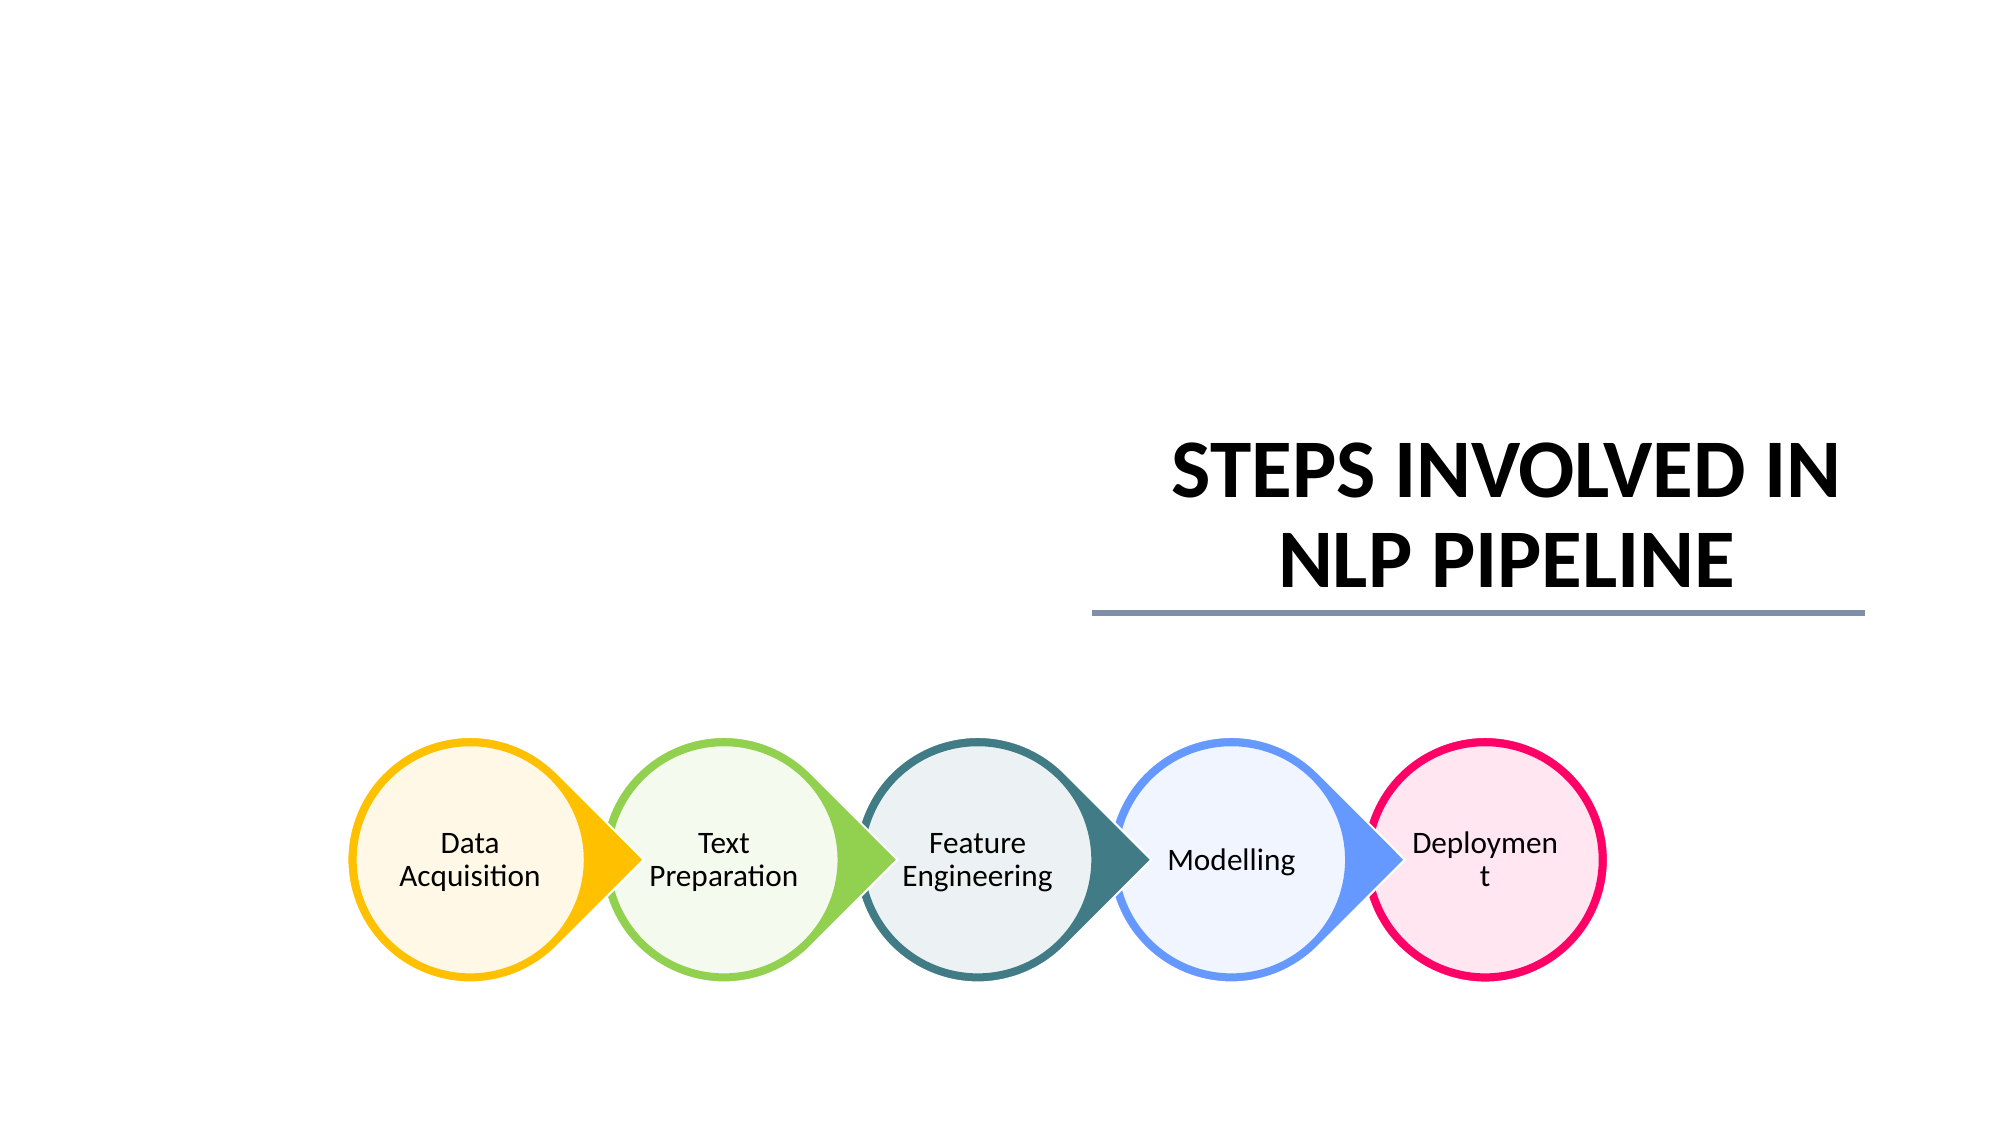

# STEPS Involved in nlp pipeline
Deployment
Modelling
Feature Engineering
Text Preparation
Data Acquisition